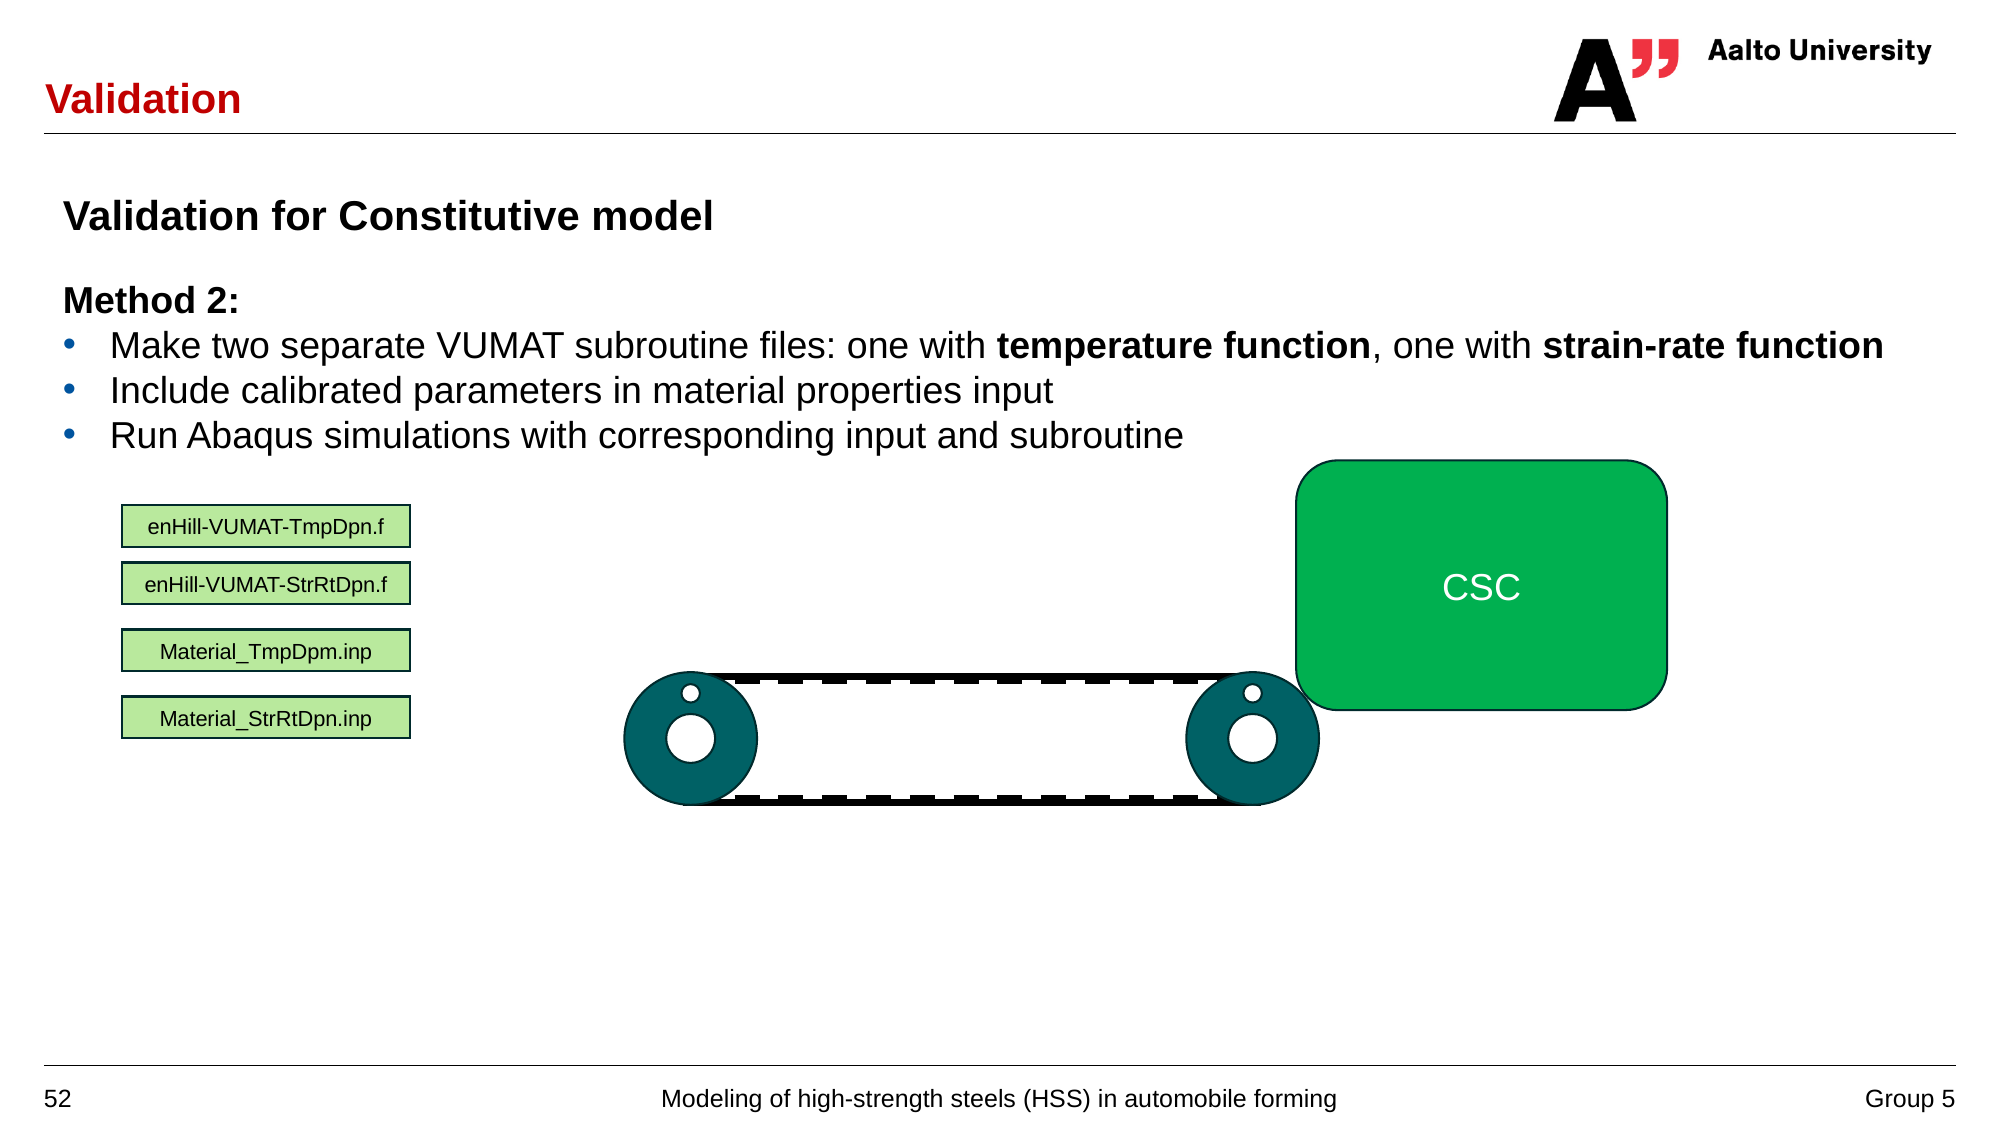

# Validation
Validation for Constitutive model

Method 2:
Make two separate VUMAT subroutine files: one with temperature function, one with strain-rate function
Include calibrated parameters in material properties input
Run Abaqus simulations with corresponding input and subroutine
CSC
enHill-VUMAT-TmpDpn.f
enHill-VUMAT-StrRtDpn.f
Material_TmpDpm.inp

Material_StrRtDpn.inp